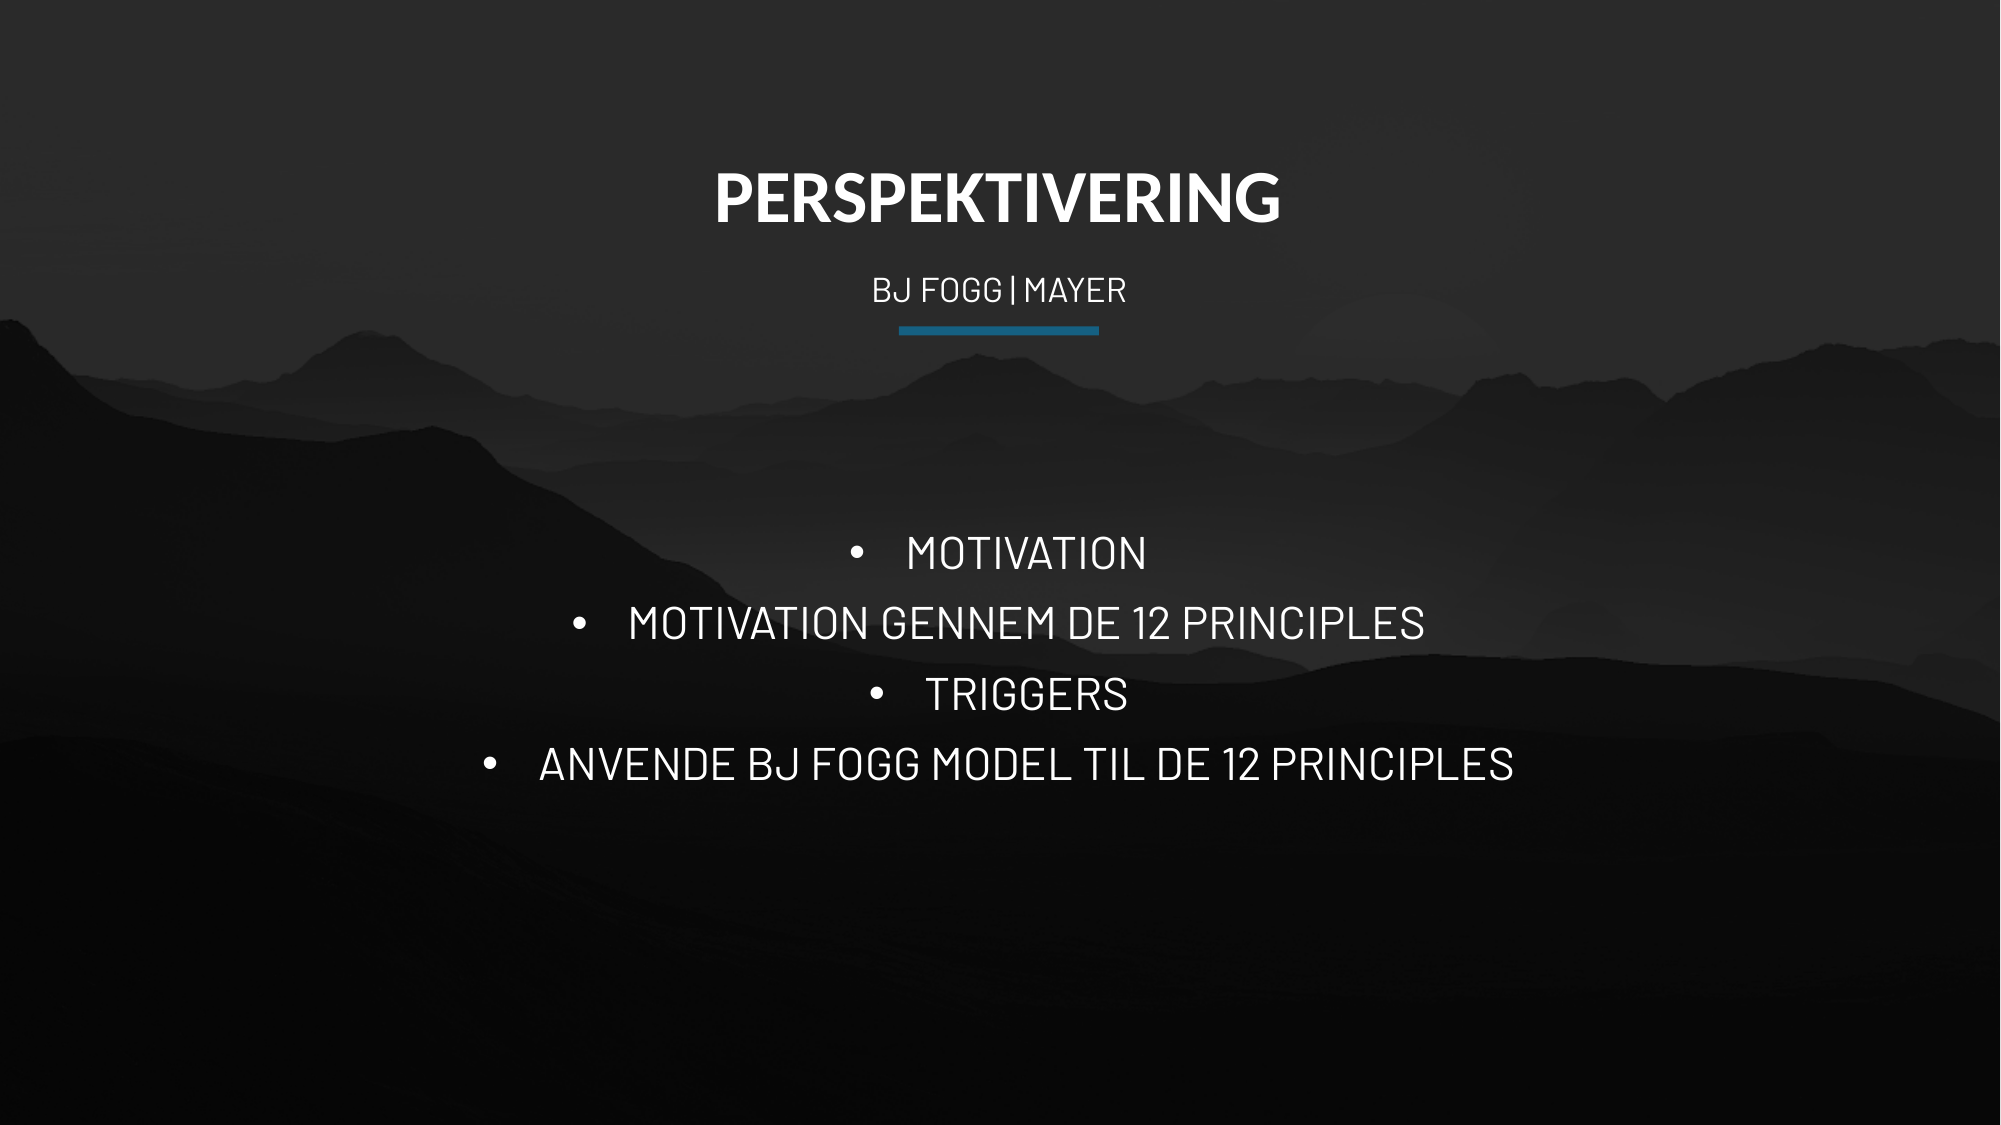

PERSPEKTIVERING
# BJ FOGG | MAYER

MOTIVATION
MOTIVATION GENNEM DE 12 PRINCIPLES
TRIGGERS
ANVENDE BJ FOGG MODEL TIL DE 12 PRINCIPLES